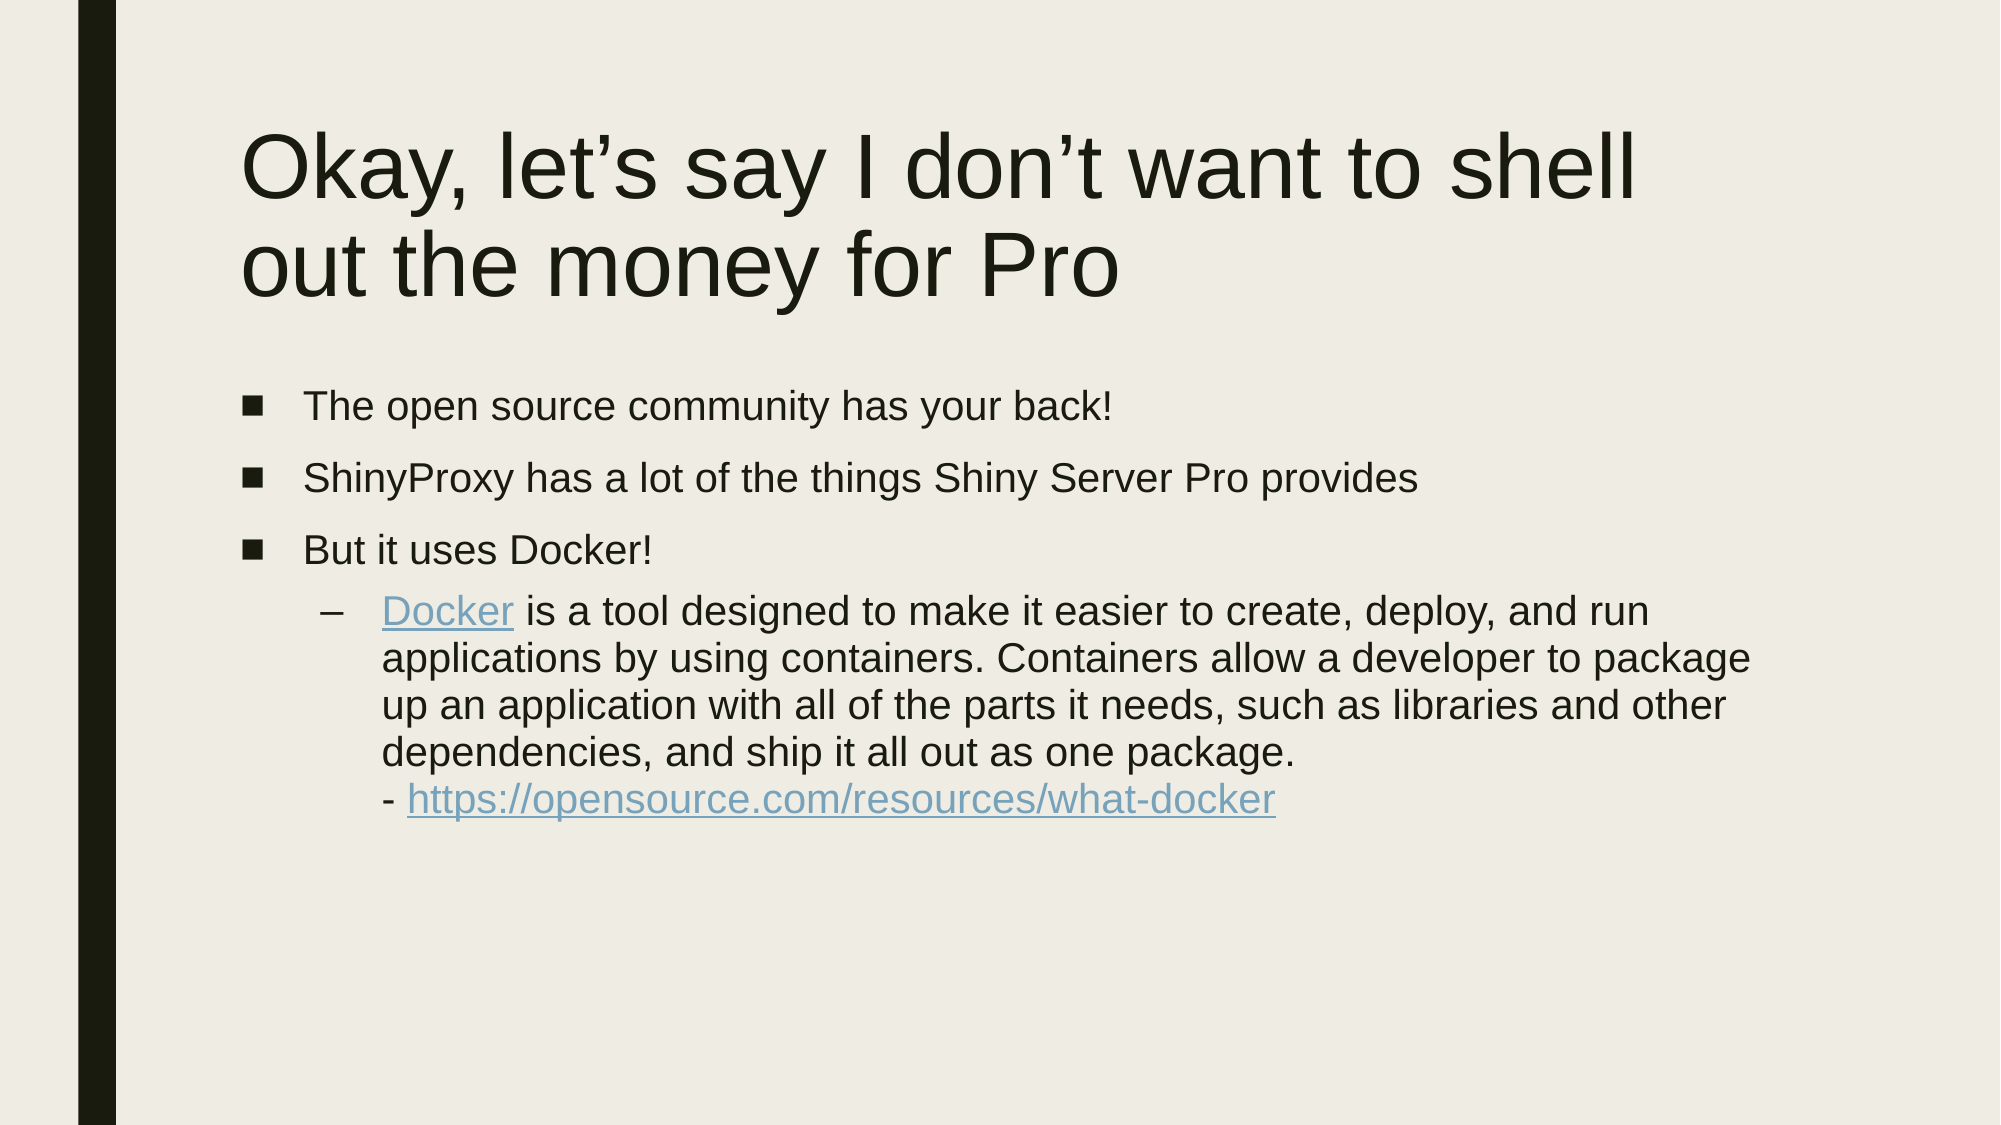

# Okay, let’s say I don’t want to shell out the money for Pro
The open source community has your back!
ShinyProxy has a lot of the things Shiny Server Pro provides
But it uses Docker!
Docker is a tool designed to make it easier to create, deploy, and run applications by using containers. Containers allow a developer to package up an application with all of the parts it needs, such as libraries and other dependencies, and ship it all out as one package. 
- https://opensource.com/resources/what-docker